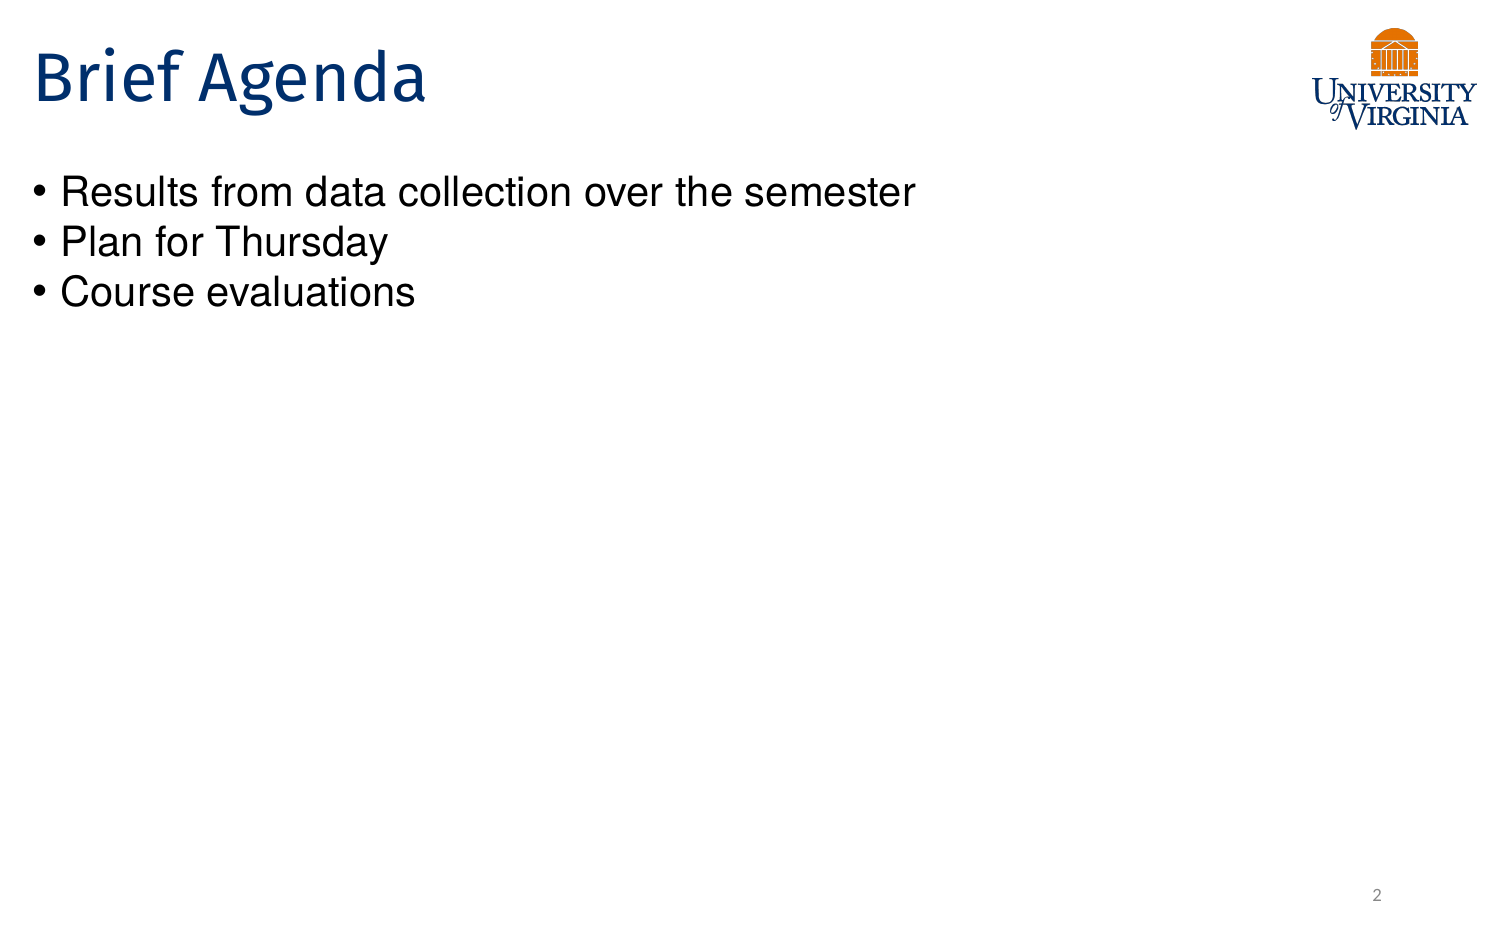

# Brief Agenda
Results from data collection over the semester
Plan for Thursday
Course evaluations
2